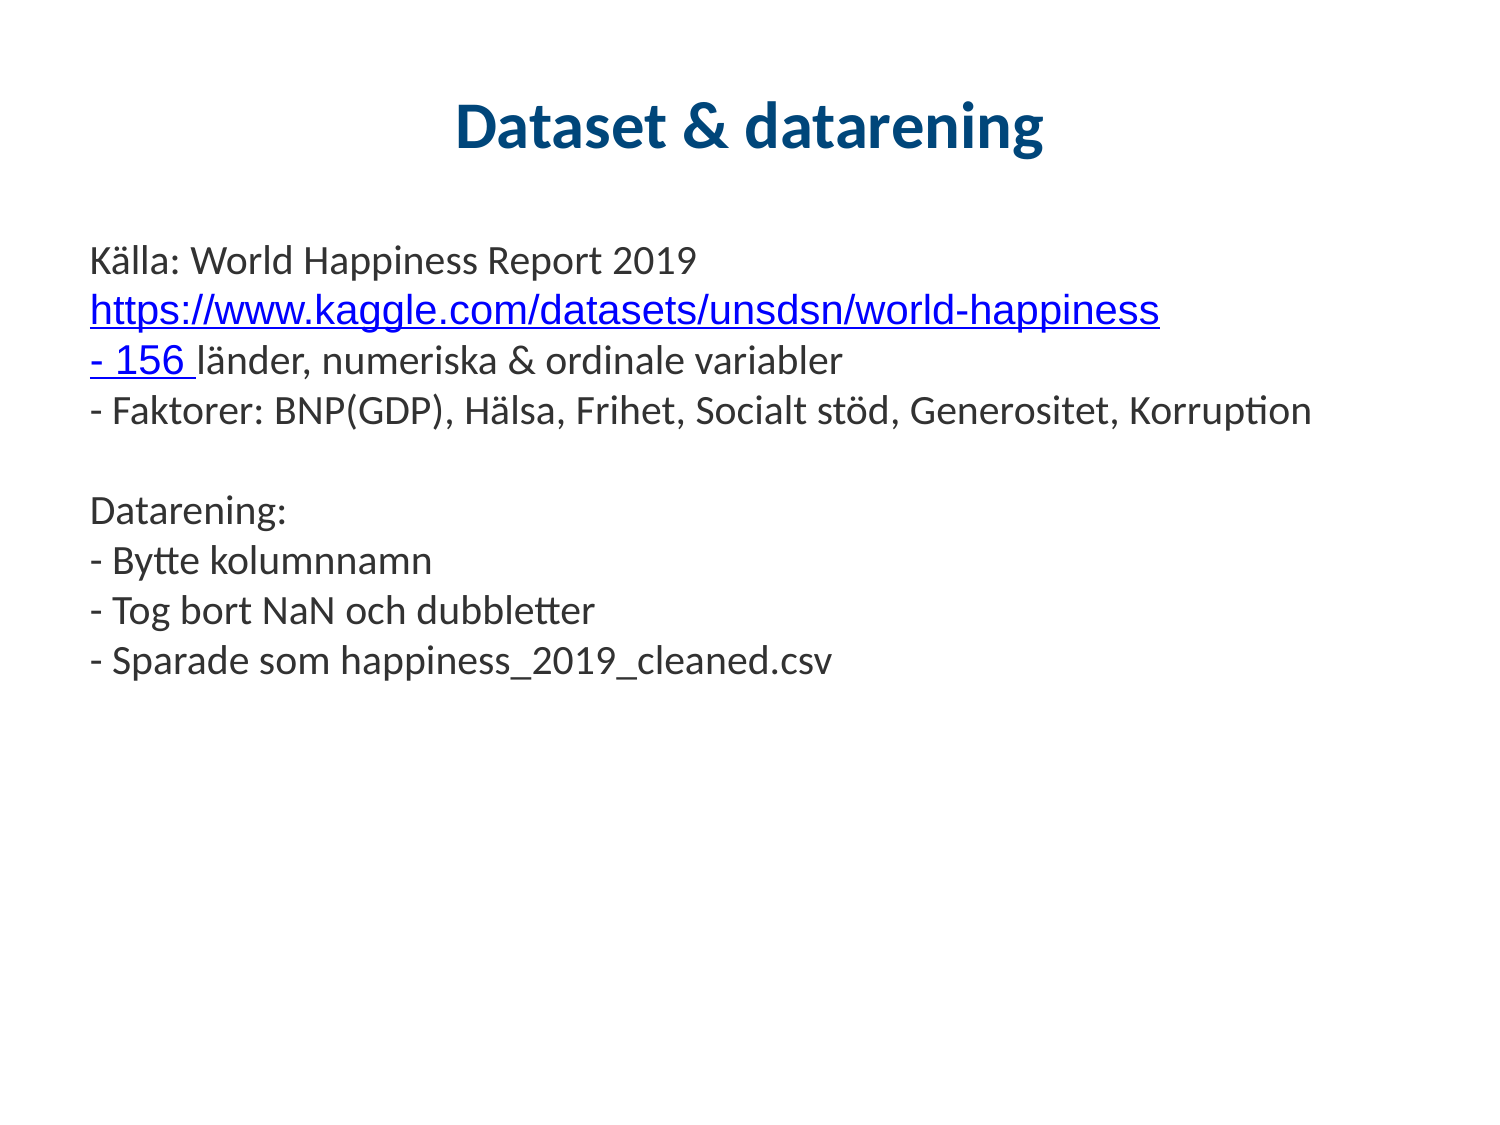

Dataset & datarening
Källa: World Happiness Report 2019
https://www.kaggle.com/datasets/unsdsn/world-happiness
- 156 länder, numeriska & ordinale variabler
- Faktorer: BNP(GDP), Hälsa, Frihet, Socialt stöd, Generositet, Korruption

Datarening:
- Bytte kolumnnamn
- Tog bort NaN och dubbletter
- Sparade som happiness_2019_cleaned.csv